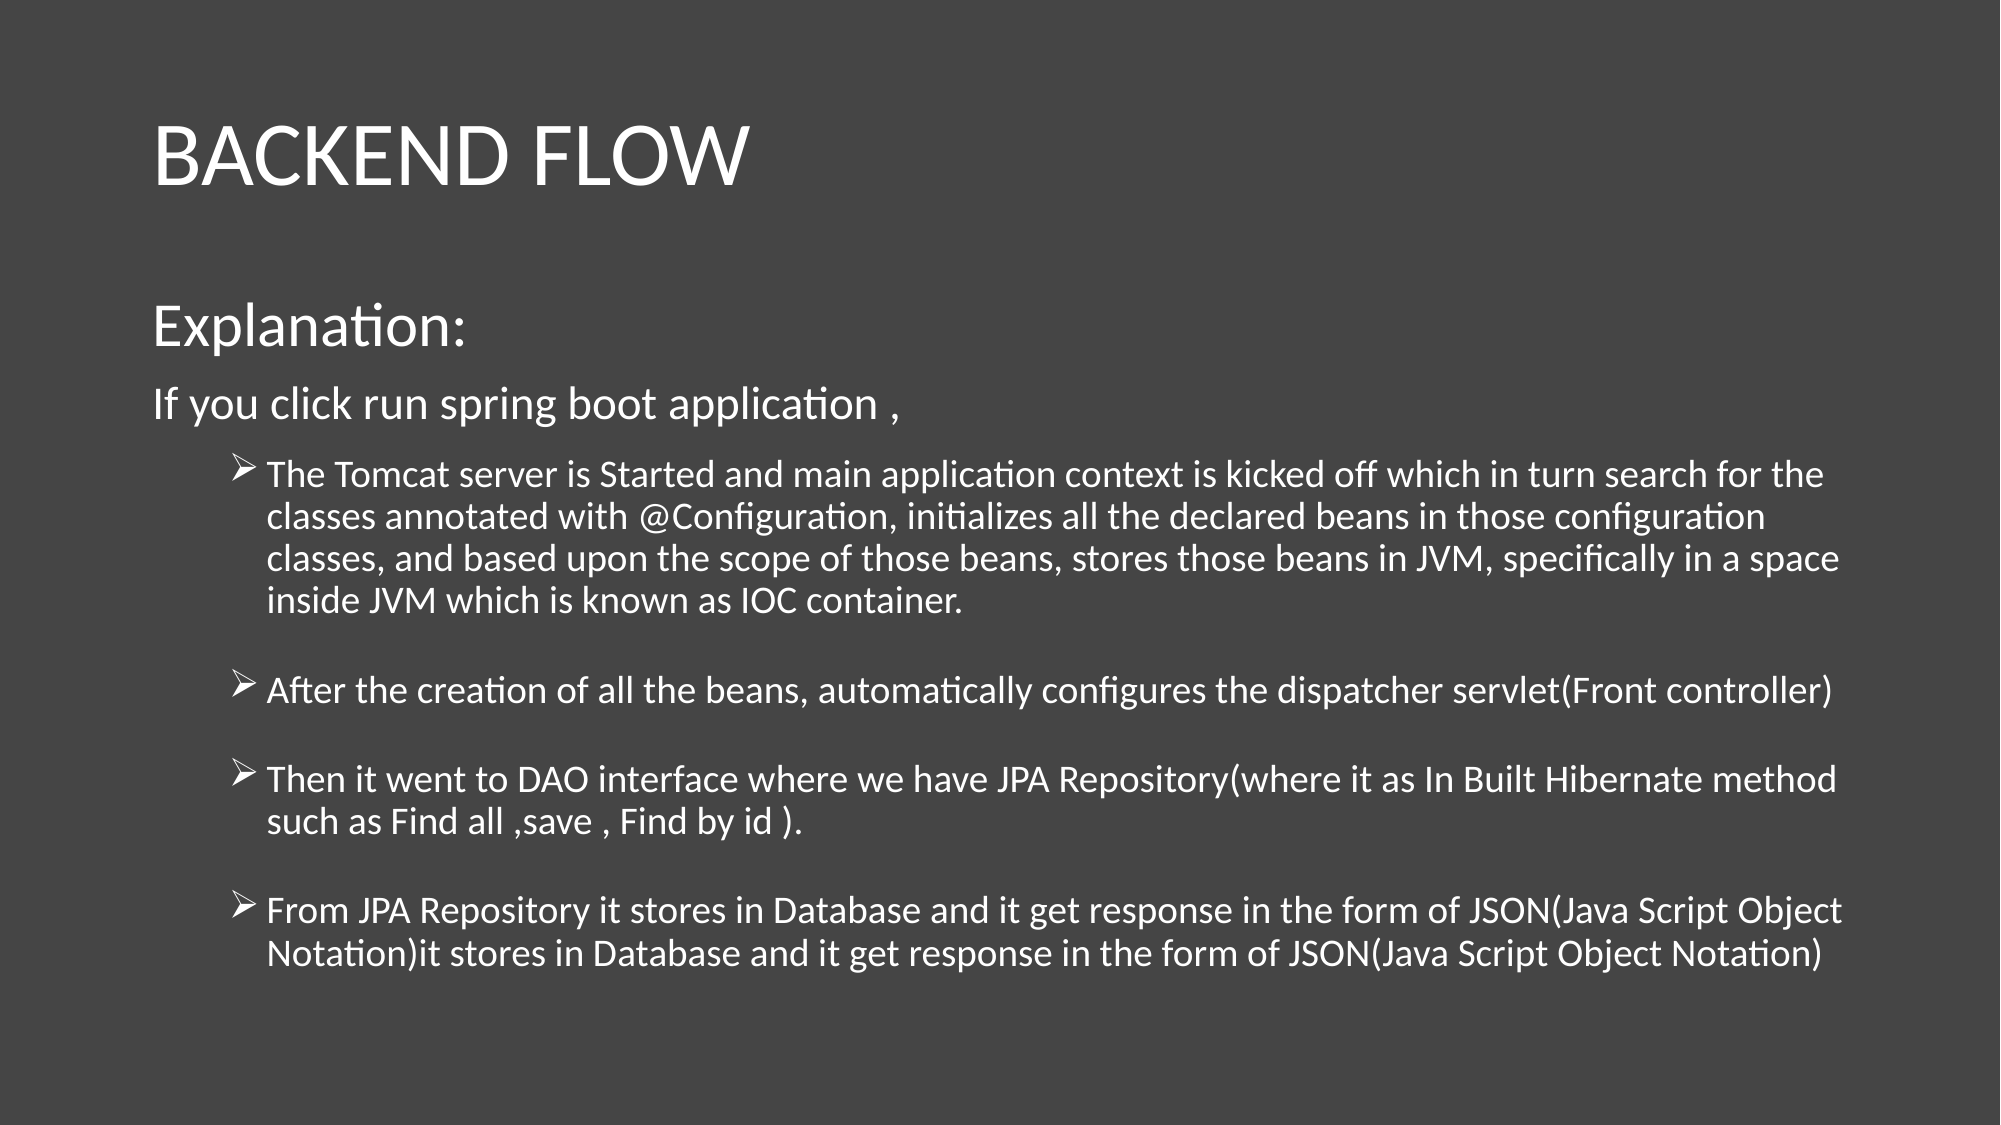

# BACKEND FLOW
Explanation:
If you click run spring boot application ,
The Tomcat server is Started and main application context is kicked off which in turn search for the classes annotated with @Configuration, initializes all the declared beans in those configuration classes, and based upon the scope of those beans, stores those beans in JVM, specifically in a space inside JVM which is known as IOC container.
After the creation of all the beans, automatically configures the dispatcher servlet(Front controller)
Then it went to DAO interface where we have JPA Repository(where it as In Built Hibernate method such as Find all ,save , Find by id ).
From JPA Repository it stores in Database and it get response in the form of JSON(Java Script Object Notation)it stores in Database and it get response in the form of JSON(Java Script Object Notation)